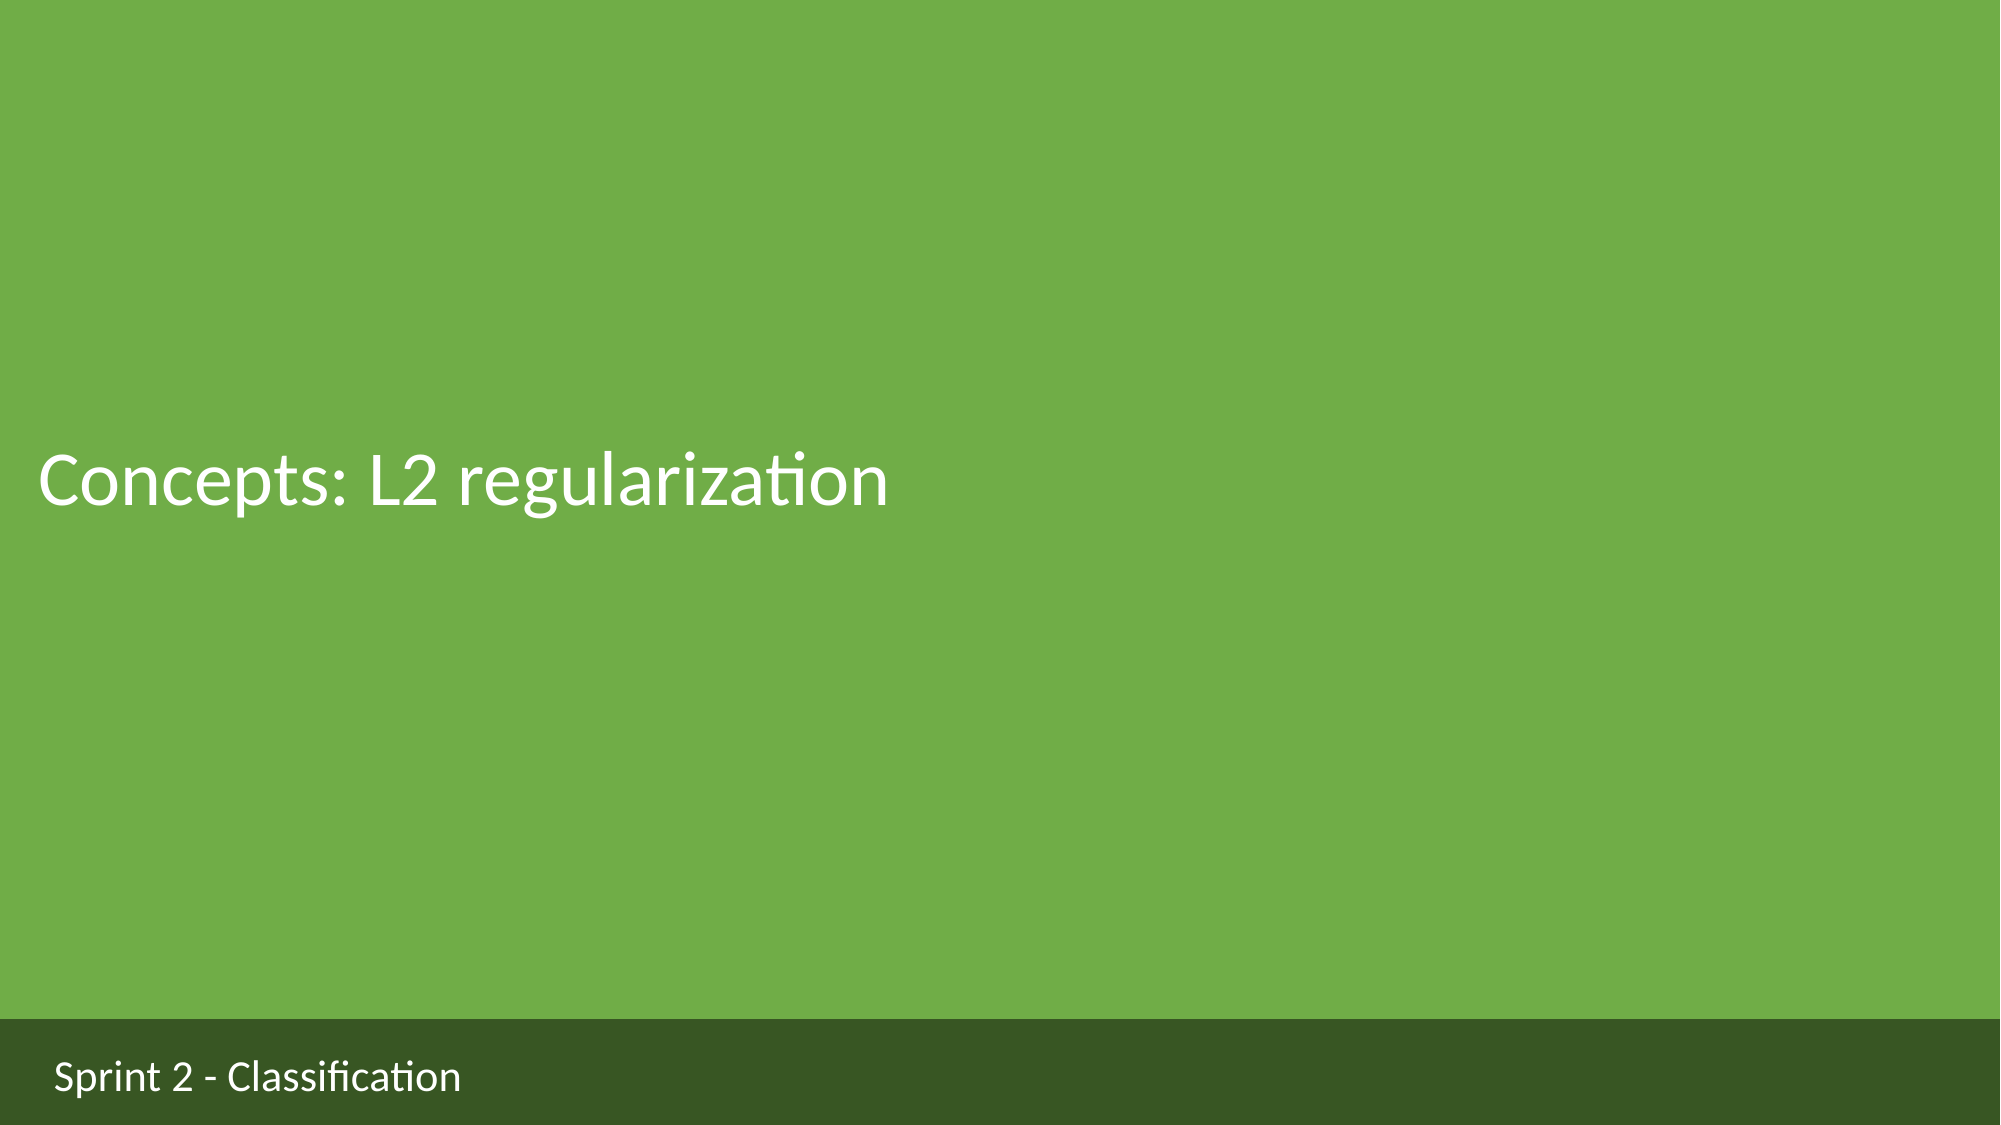

Concepts: L2 regularization

Sprint 2 - Classification